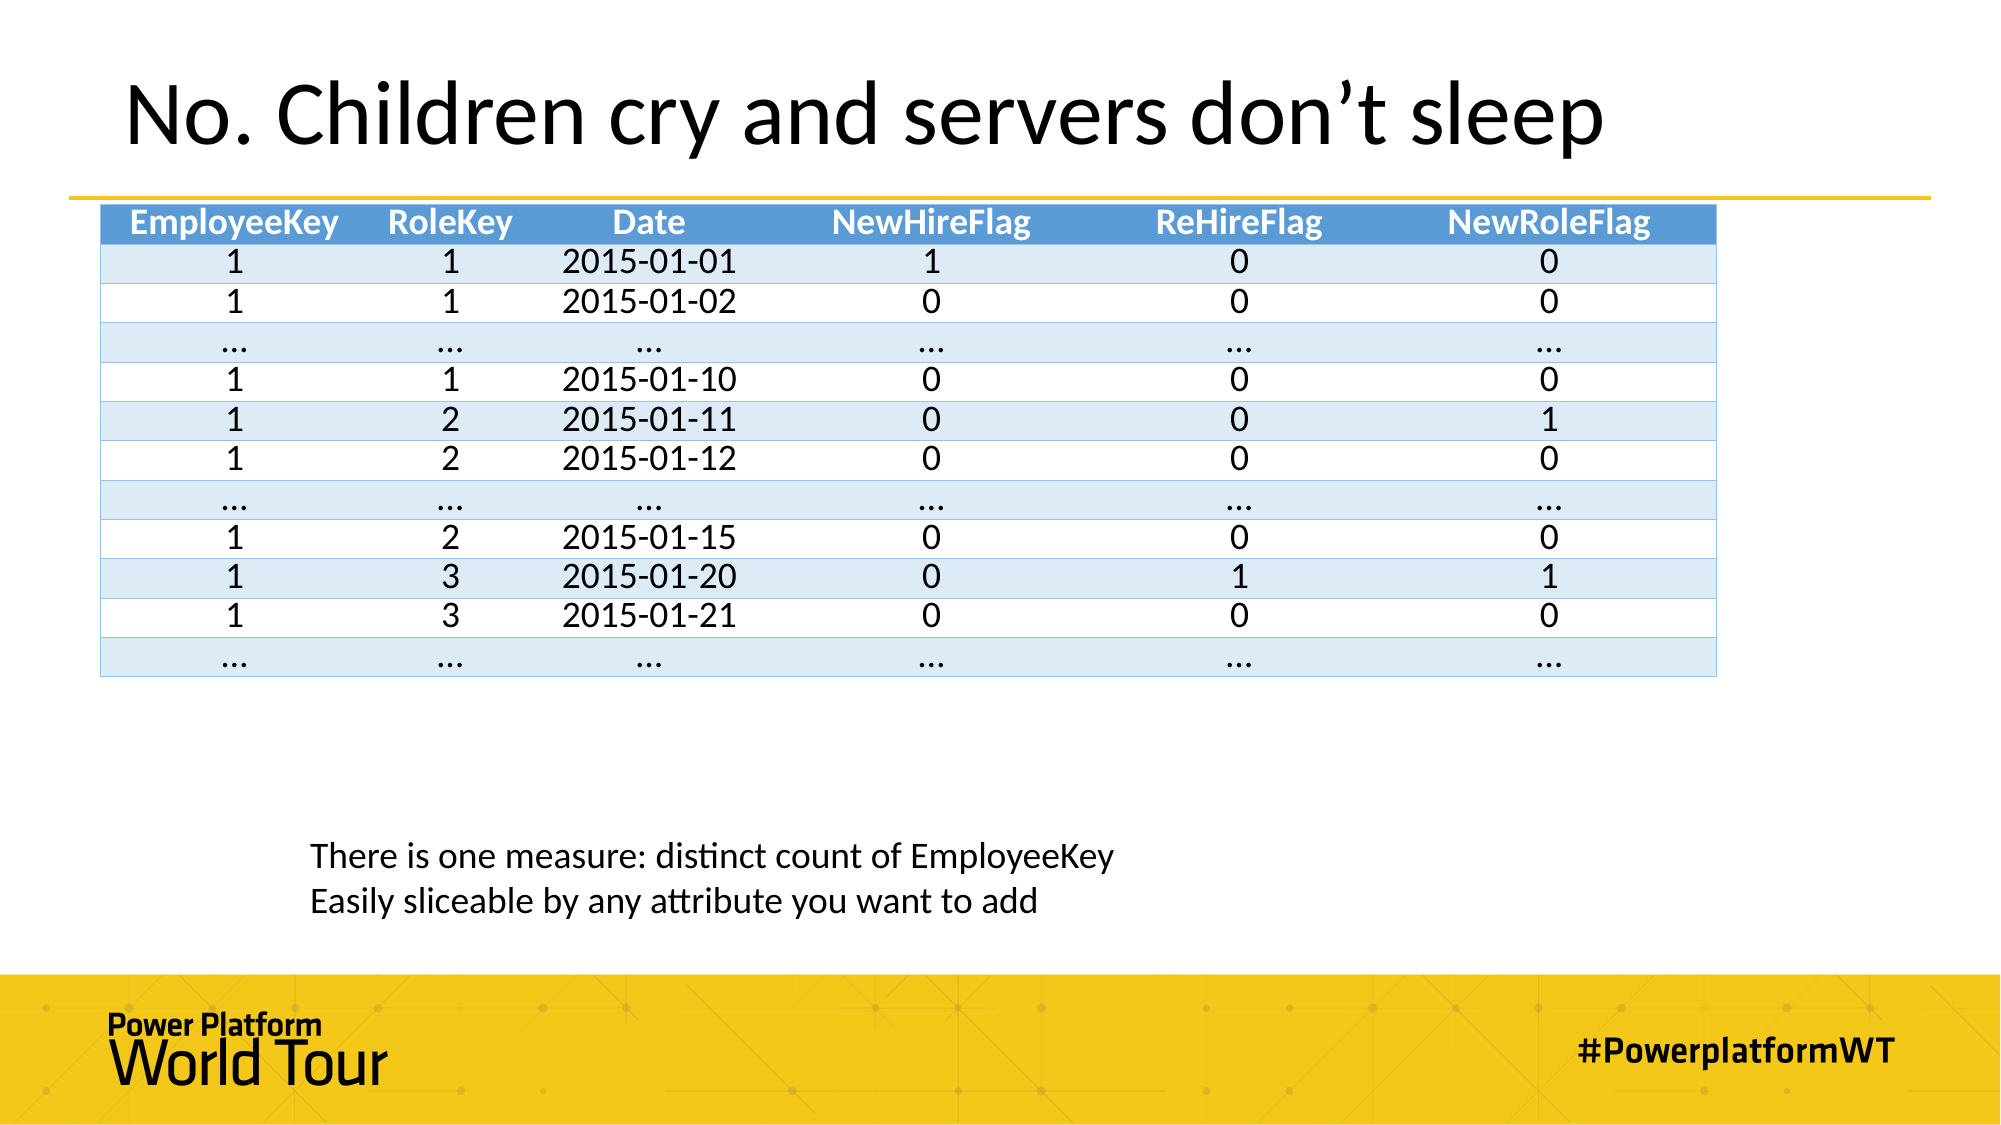

# No. Children cry and servers don’t sleep
| EmployeeKey | RoleKey | Date | NewHireFlag | ReHireFlag | NewRoleFlag |
| --- | --- | --- | --- | --- | --- |
| 1 | 1 | 2015-01-01 | 1 | 0 | 0 |
| 1 | 1 | 2015-01-02 | 0 | 0 | 0 |
| … | … | … | … | … | … |
| 1 | 1 | 2015-01-10 | 0 | 0 | 0 |
| 1 | 2 | 2015-01-11 | 0 | 0 | 1 |
| 1 | 2 | 2015-01-12 | 0 | 0 | 0 |
| … | … | … | … | … | … |
| 1 | 2 | 2015-01-15 | 0 | 0 | 0 |
| 1 | 3 | 2015-01-20 | 0 | 1 | 1 |
| 1 | 3 | 2015-01-21 | 0 | 0 | 0 |
| … | … | … | … | … | … |
There is one measure: distinct count of EmployeeKey
Easily sliceable by any attribute you want to add